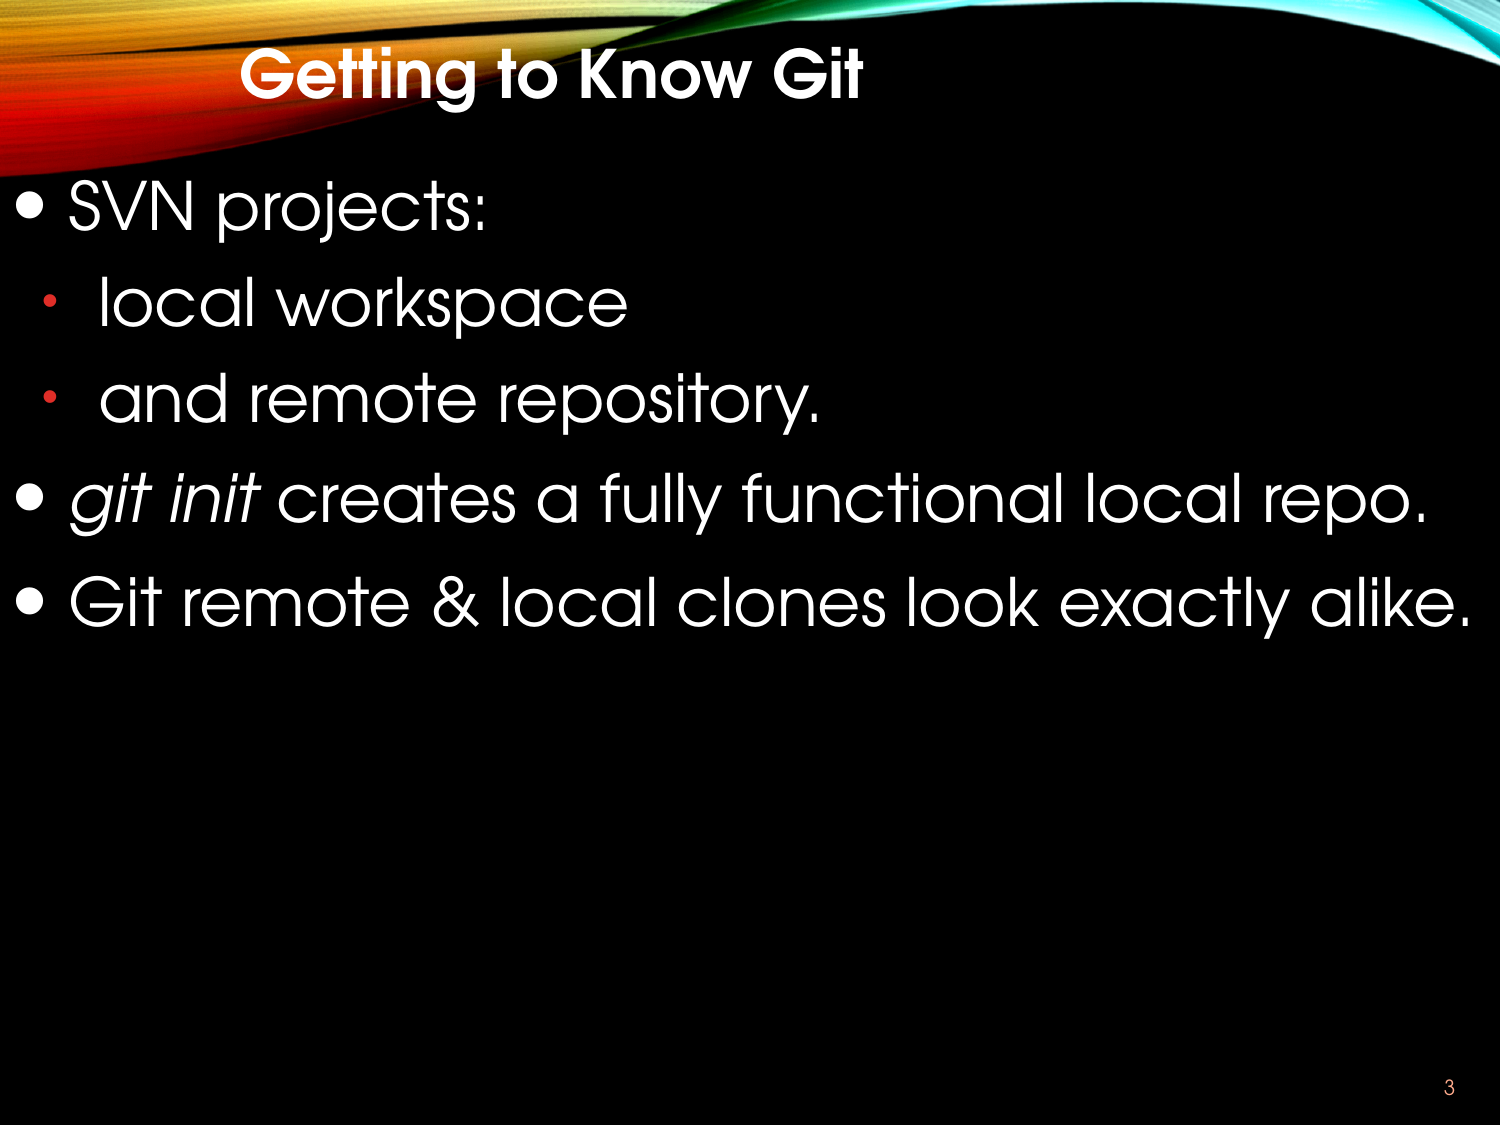

Getting to Know Git
SVN projects:
local workspace
and remote repository.
git init creates a fully functional local repo.
Git remote & local clones look exactly alike.
3